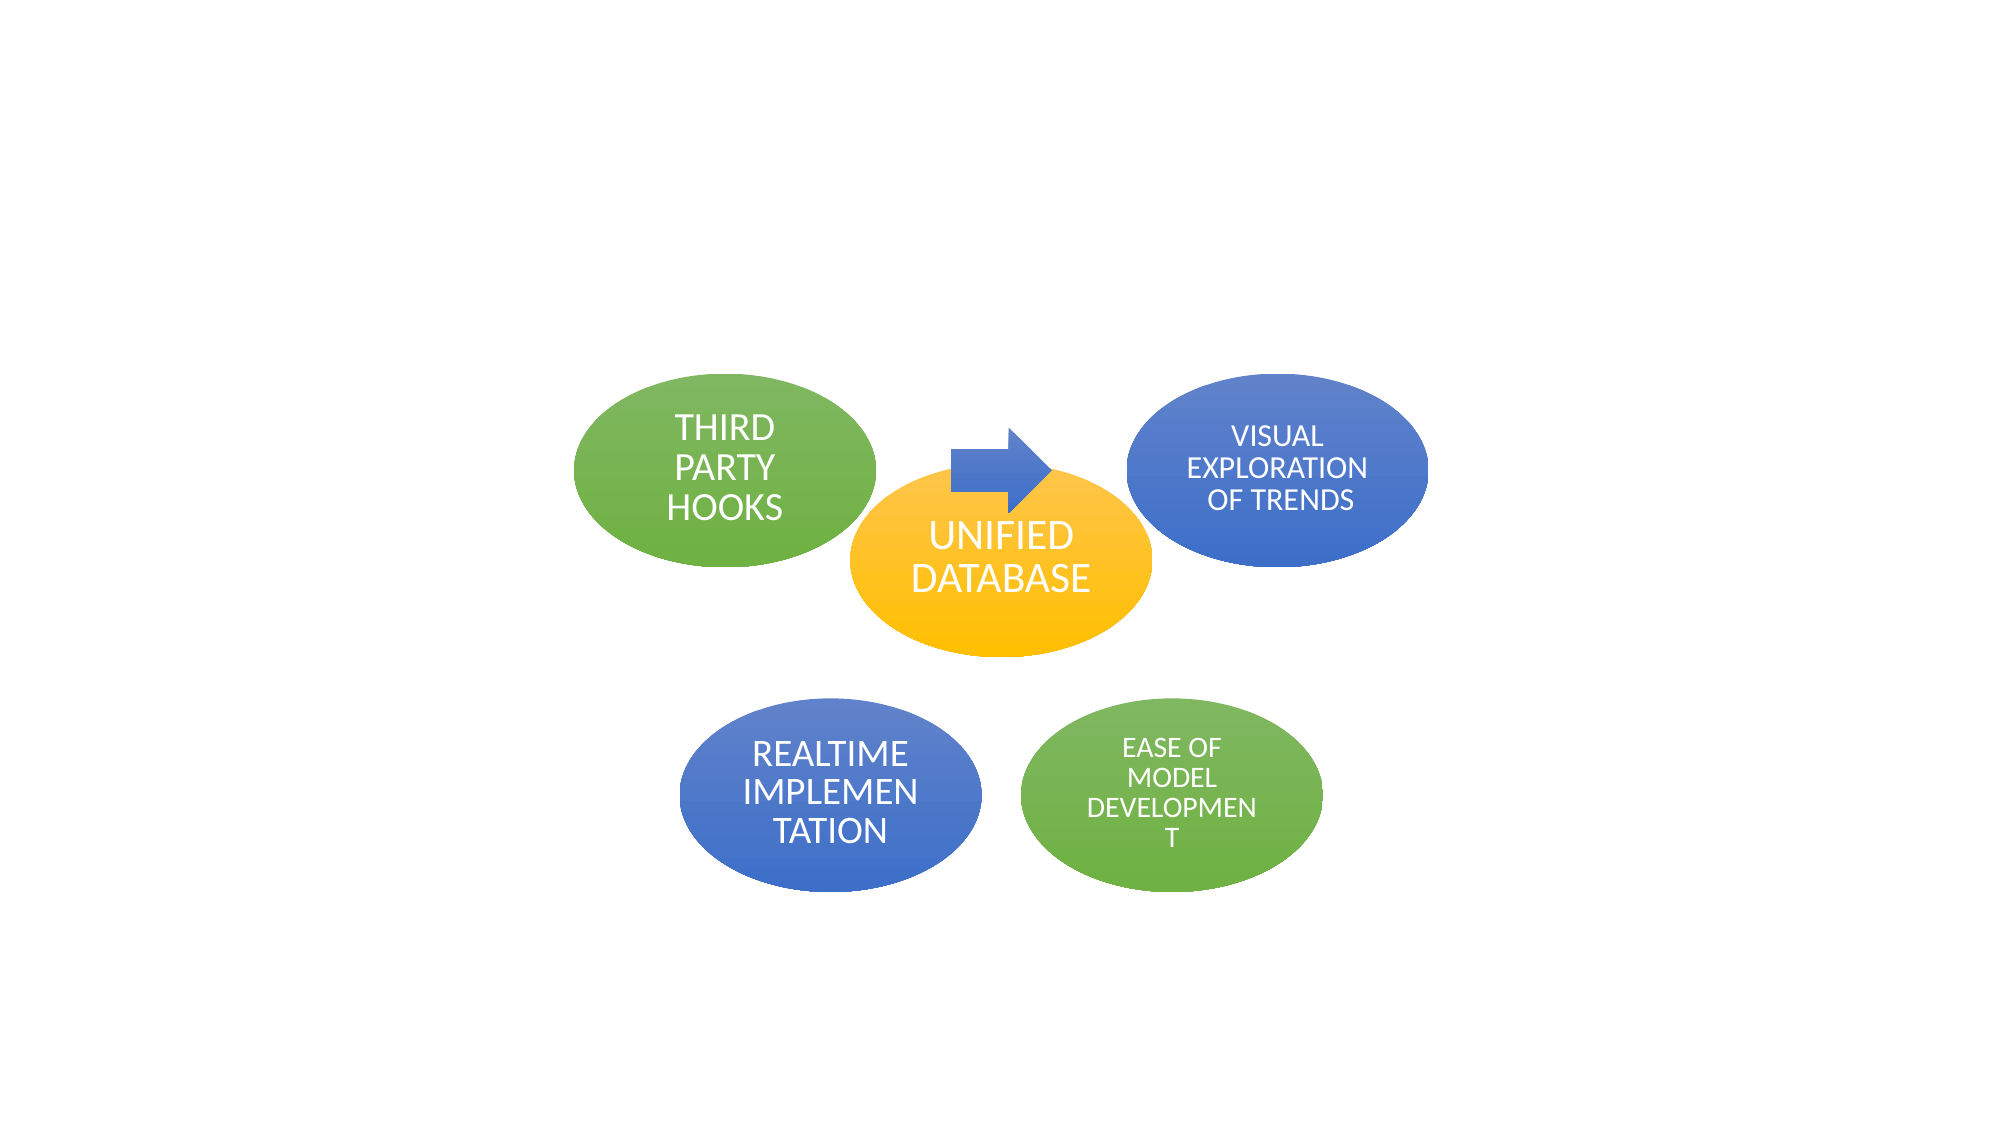

UNIFIED DATABASE
VISUAL EXPLORATION  OF TRENDS
EASE OF MODEL DEVELOPMENT
REALTIME IMPLEMENTATION
THIRD PARTY HOOKS